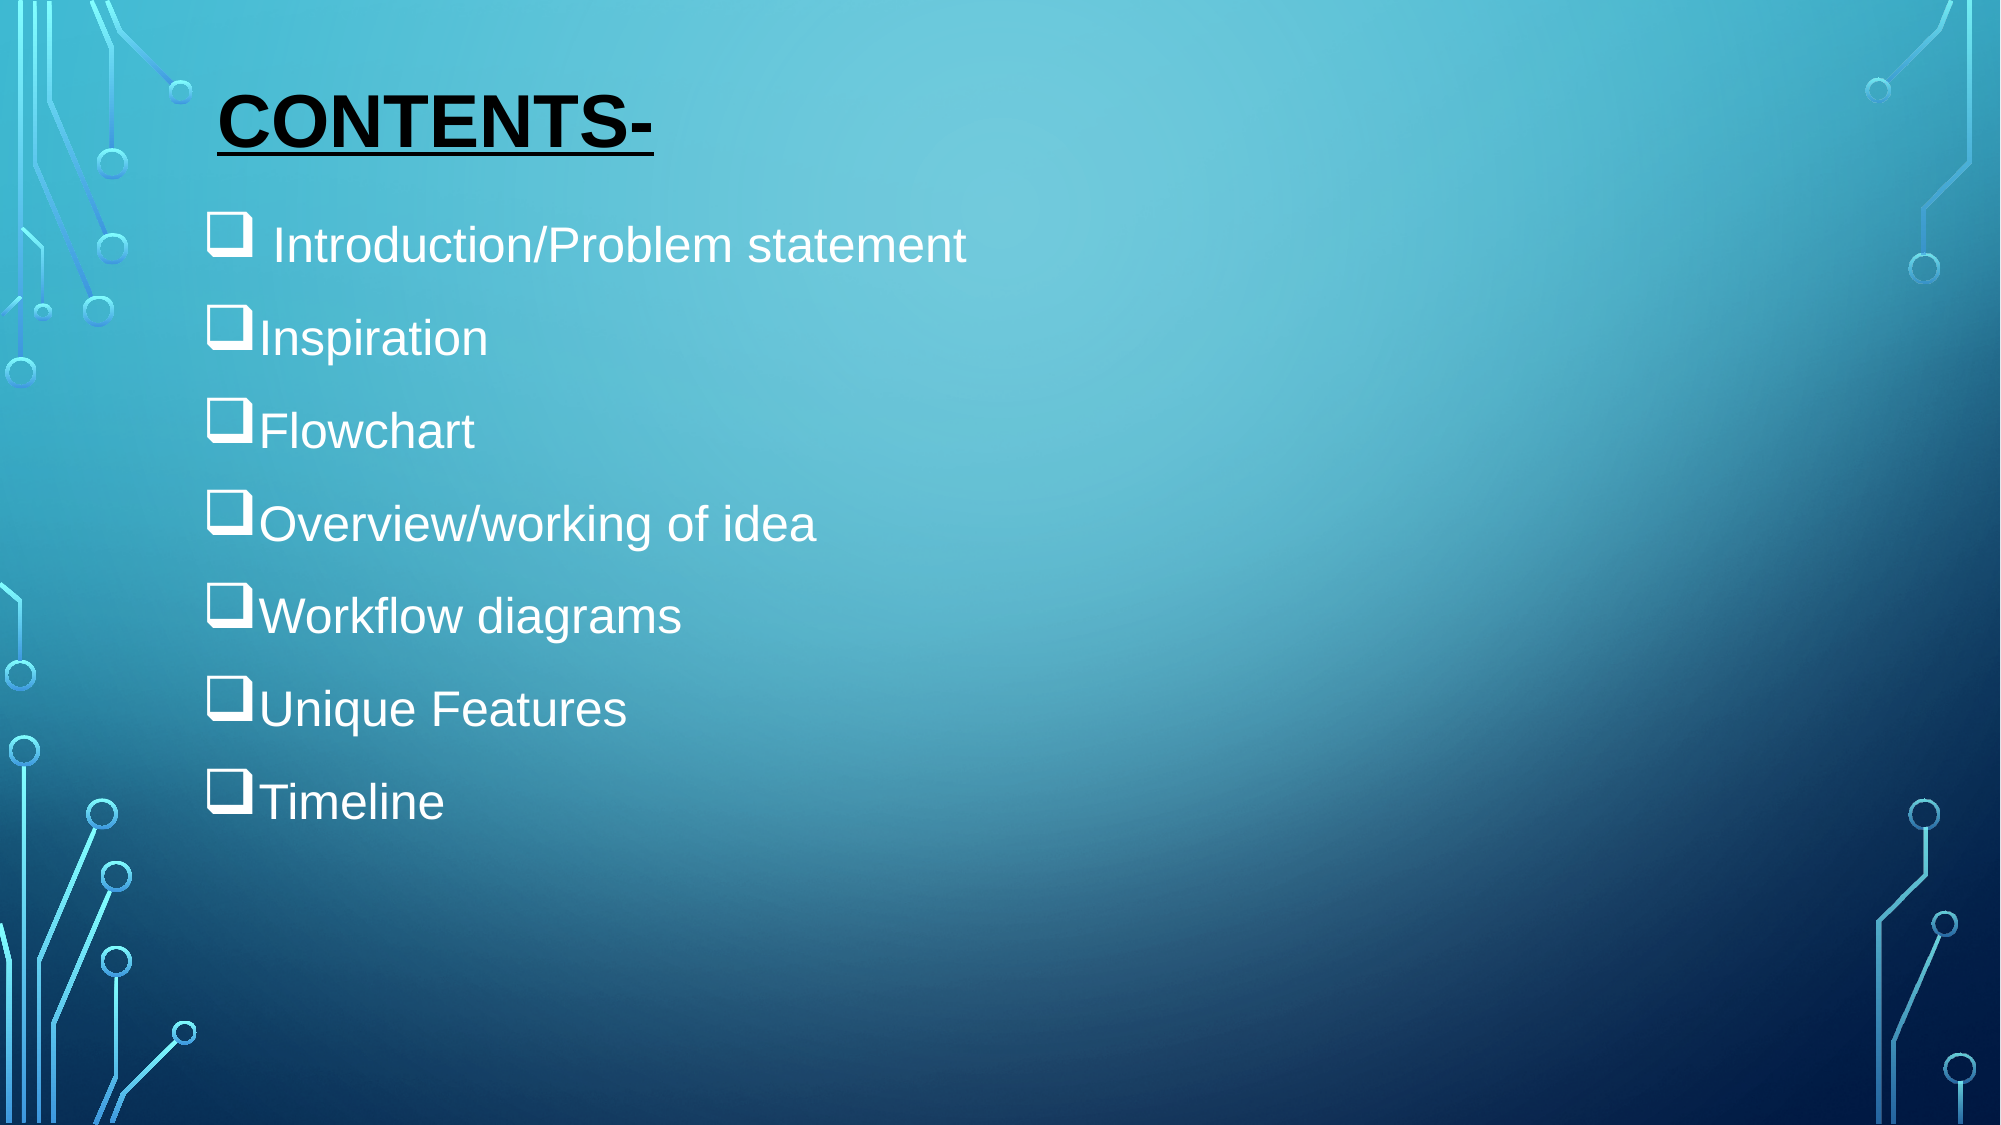

# CONTENTS-
 Introduction/Problem statement
Inspiration
Flowchart
Overview/working of idea
Workflow diagrams
Unique Features
Timeline